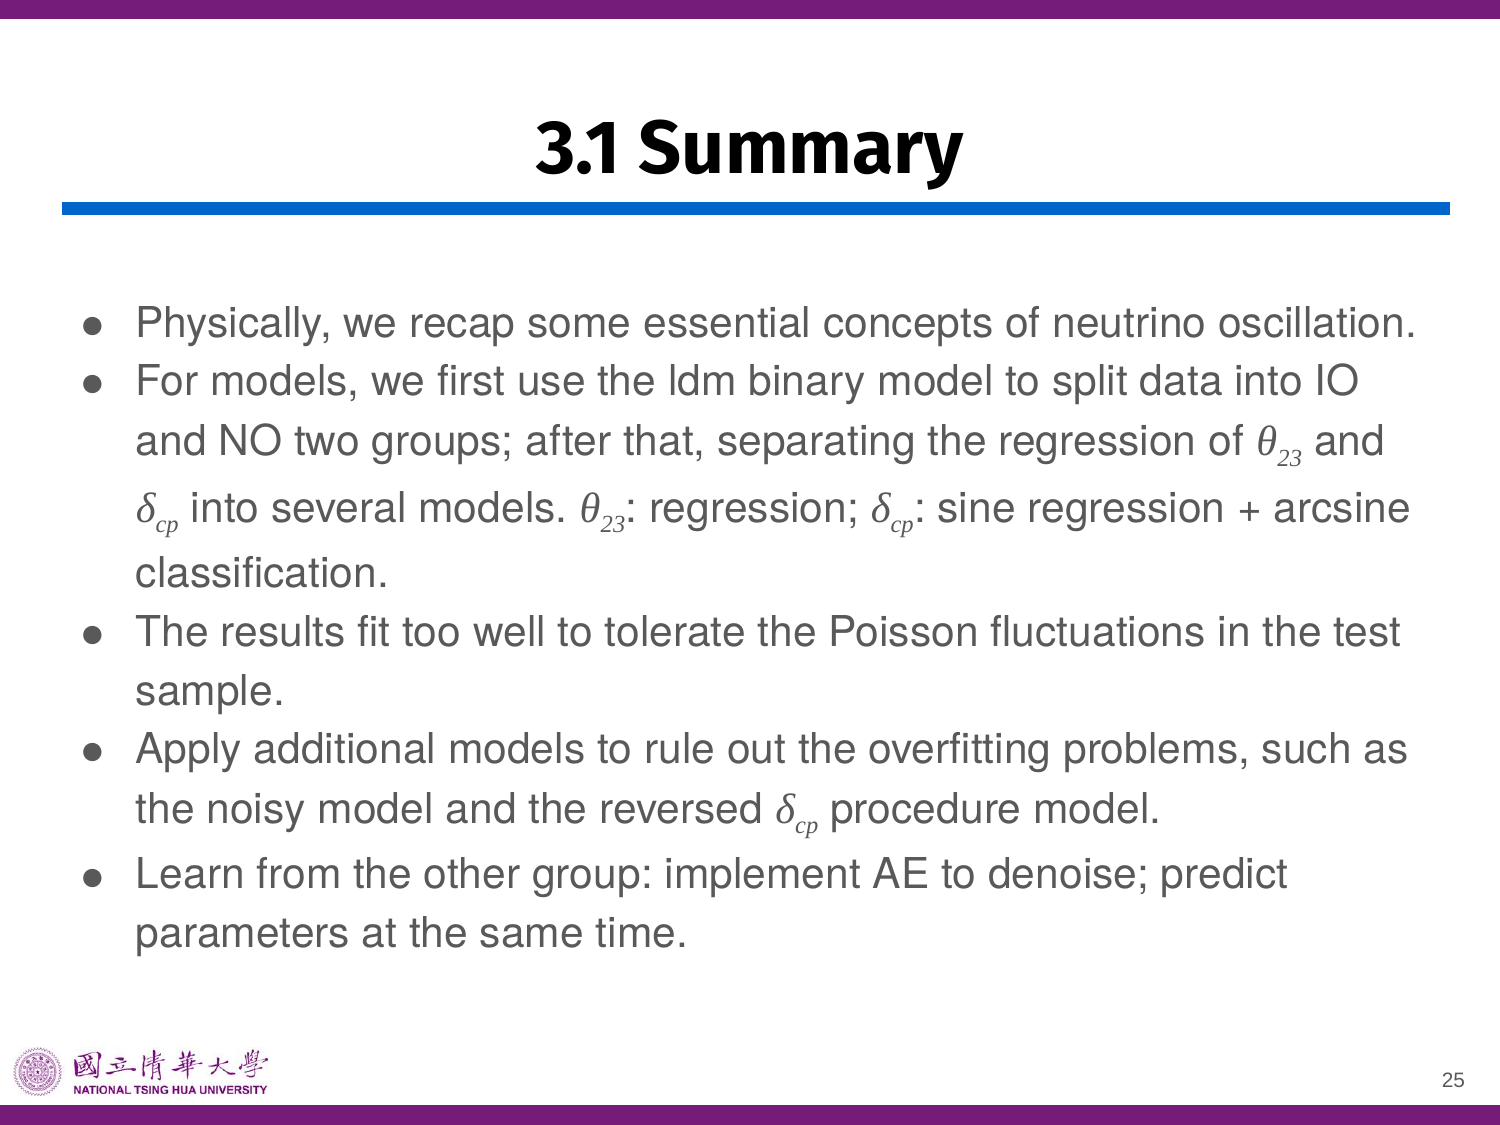

# 3.1 Summary
Physically, we recap some essential concepts of neutrino oscillation.
For models, we first use the ldm binary model to split data into IO and NO two groups; after that, separating the regression of θ23 and δcp into several models. θ23: regression; δcp: sine regression + arcsine classification.
The results fit too well to tolerate the Poisson fluctuations in the test sample.
Apply additional models to rule out the overfitting problems, such as the noisy model and the reversed δcp procedure model.
Learn from the other group: implement AE to denoise; predict parameters at the same time.
25